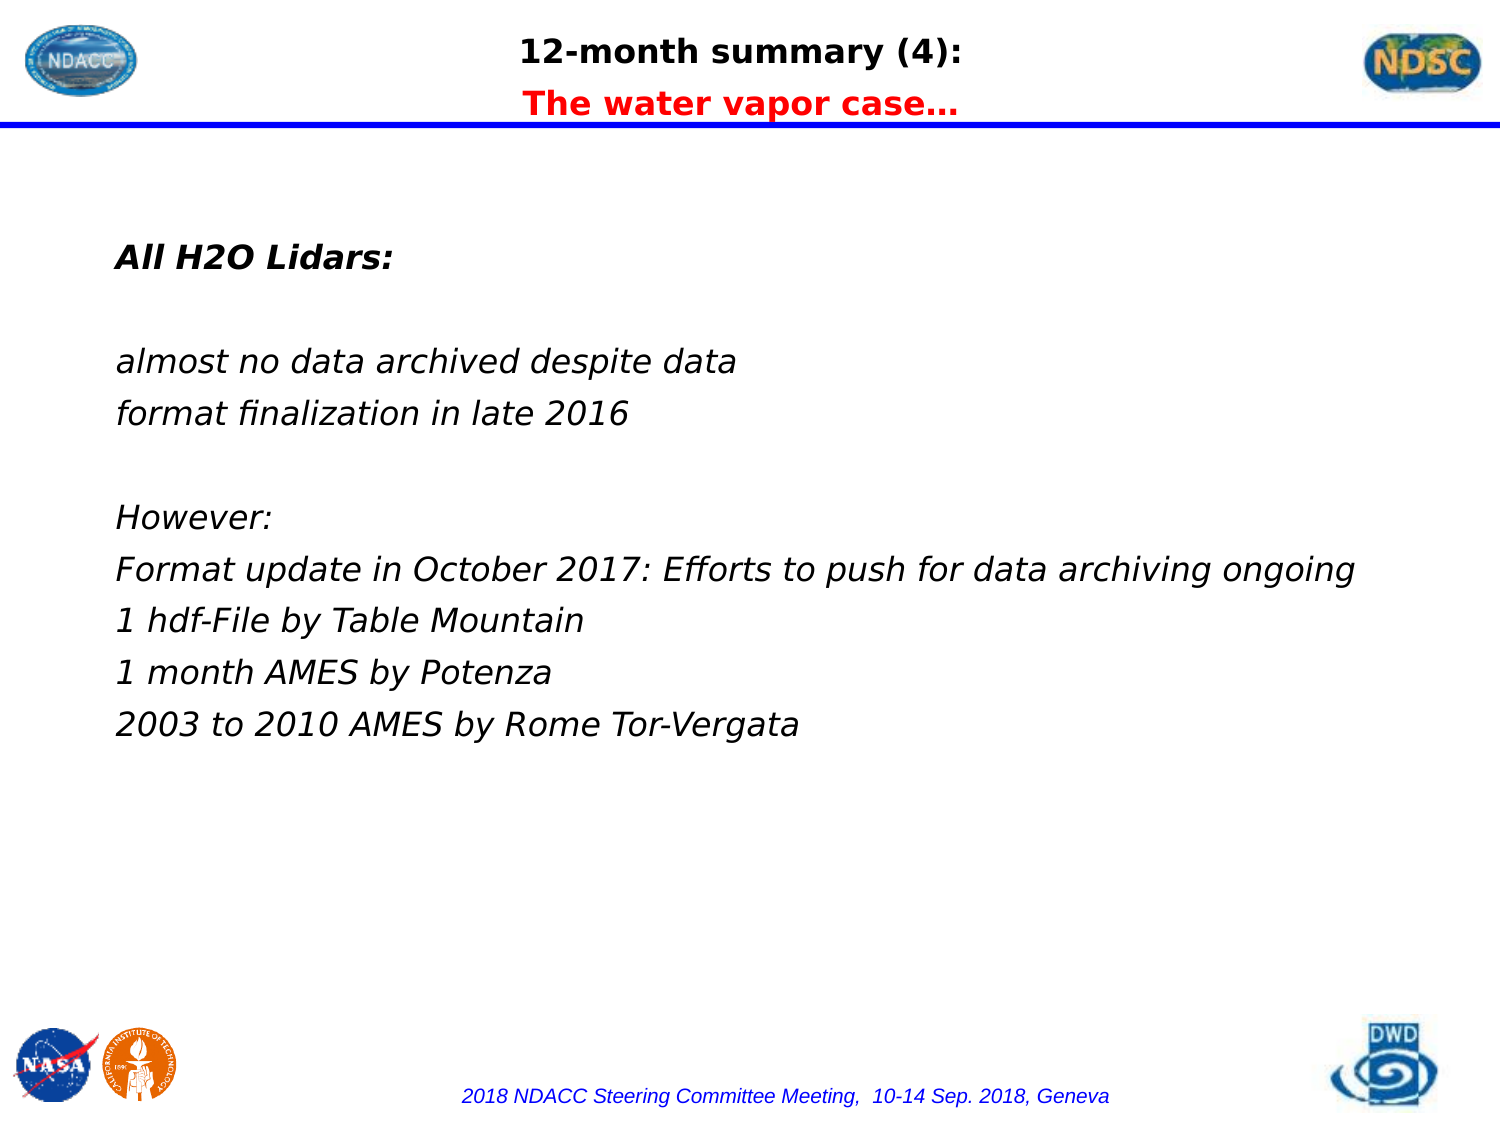

12-month summary (4):
The water vapor case…
All H2O Lidars:

almost no data archived despite data
format finalization in late 2016

However:
Format update in October 2017: Efforts to push for data archiving ongoing
1 hdf-File by Table Mountain
1 month AMES by Potenza
2003 to 2010 AMES by Rome Tor-Vergata